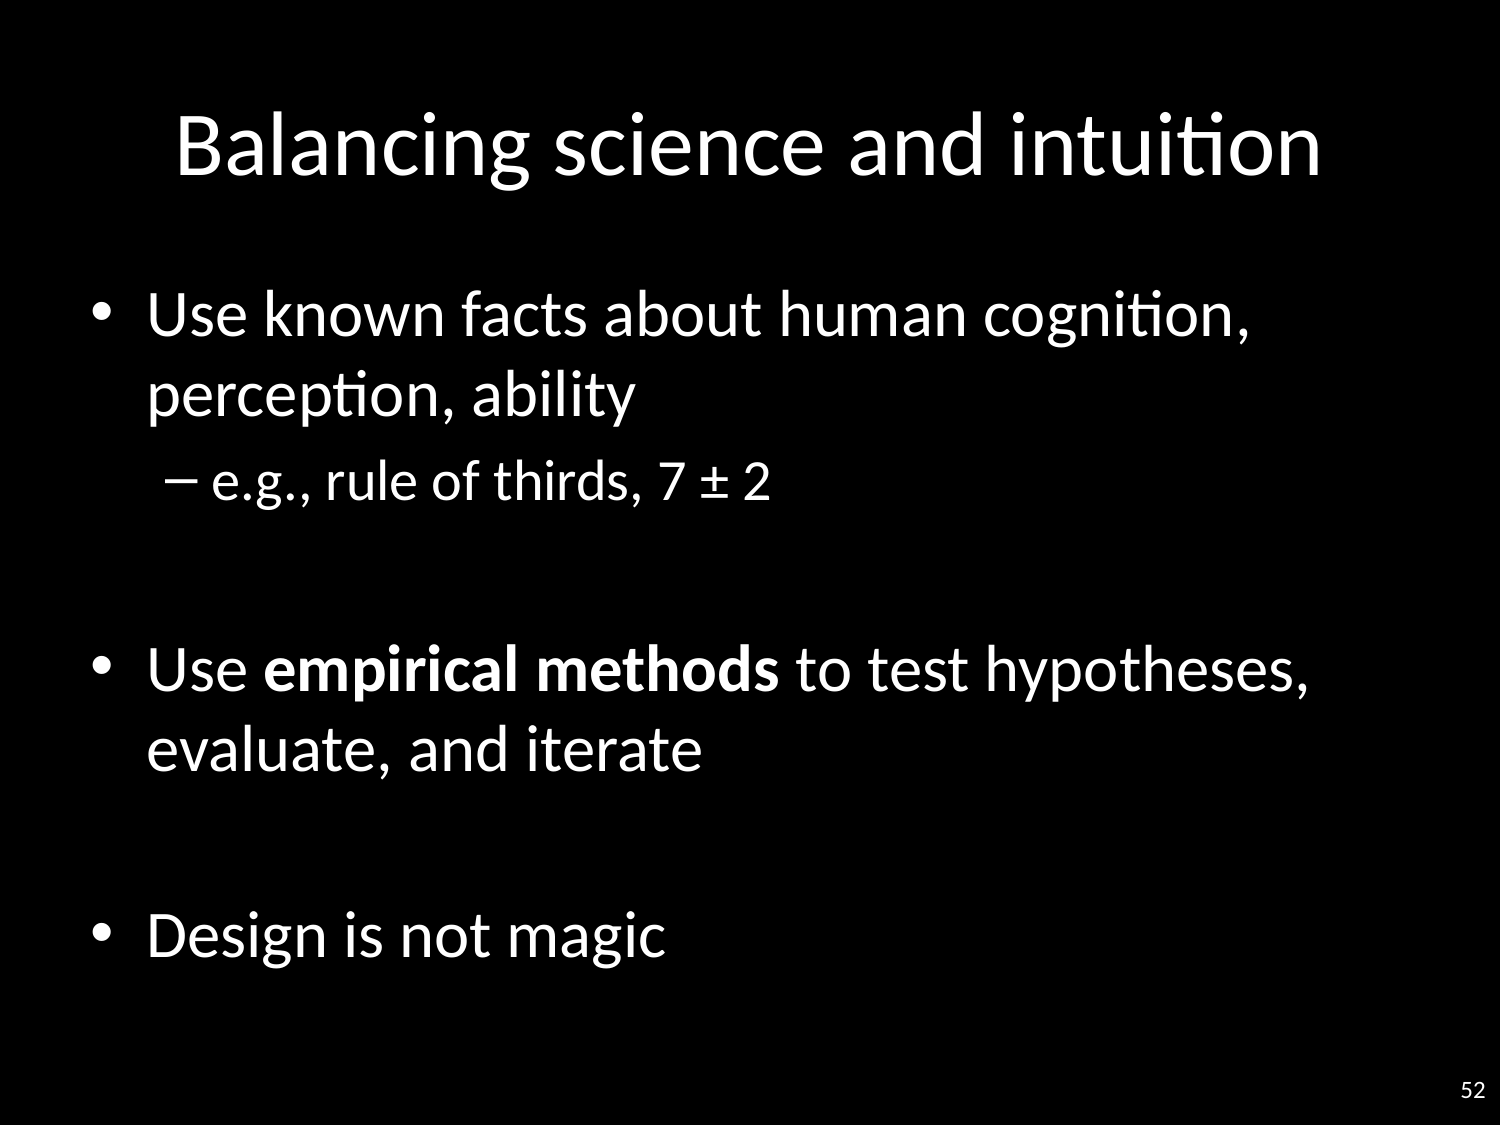

# Balancing science and intuition
Use known facts about human cognition, perception, ability
e.g., rule of thirds, 7 ± 2

Use empirical methods to test hypotheses, evaluate, and iterate

Design is not magic
52